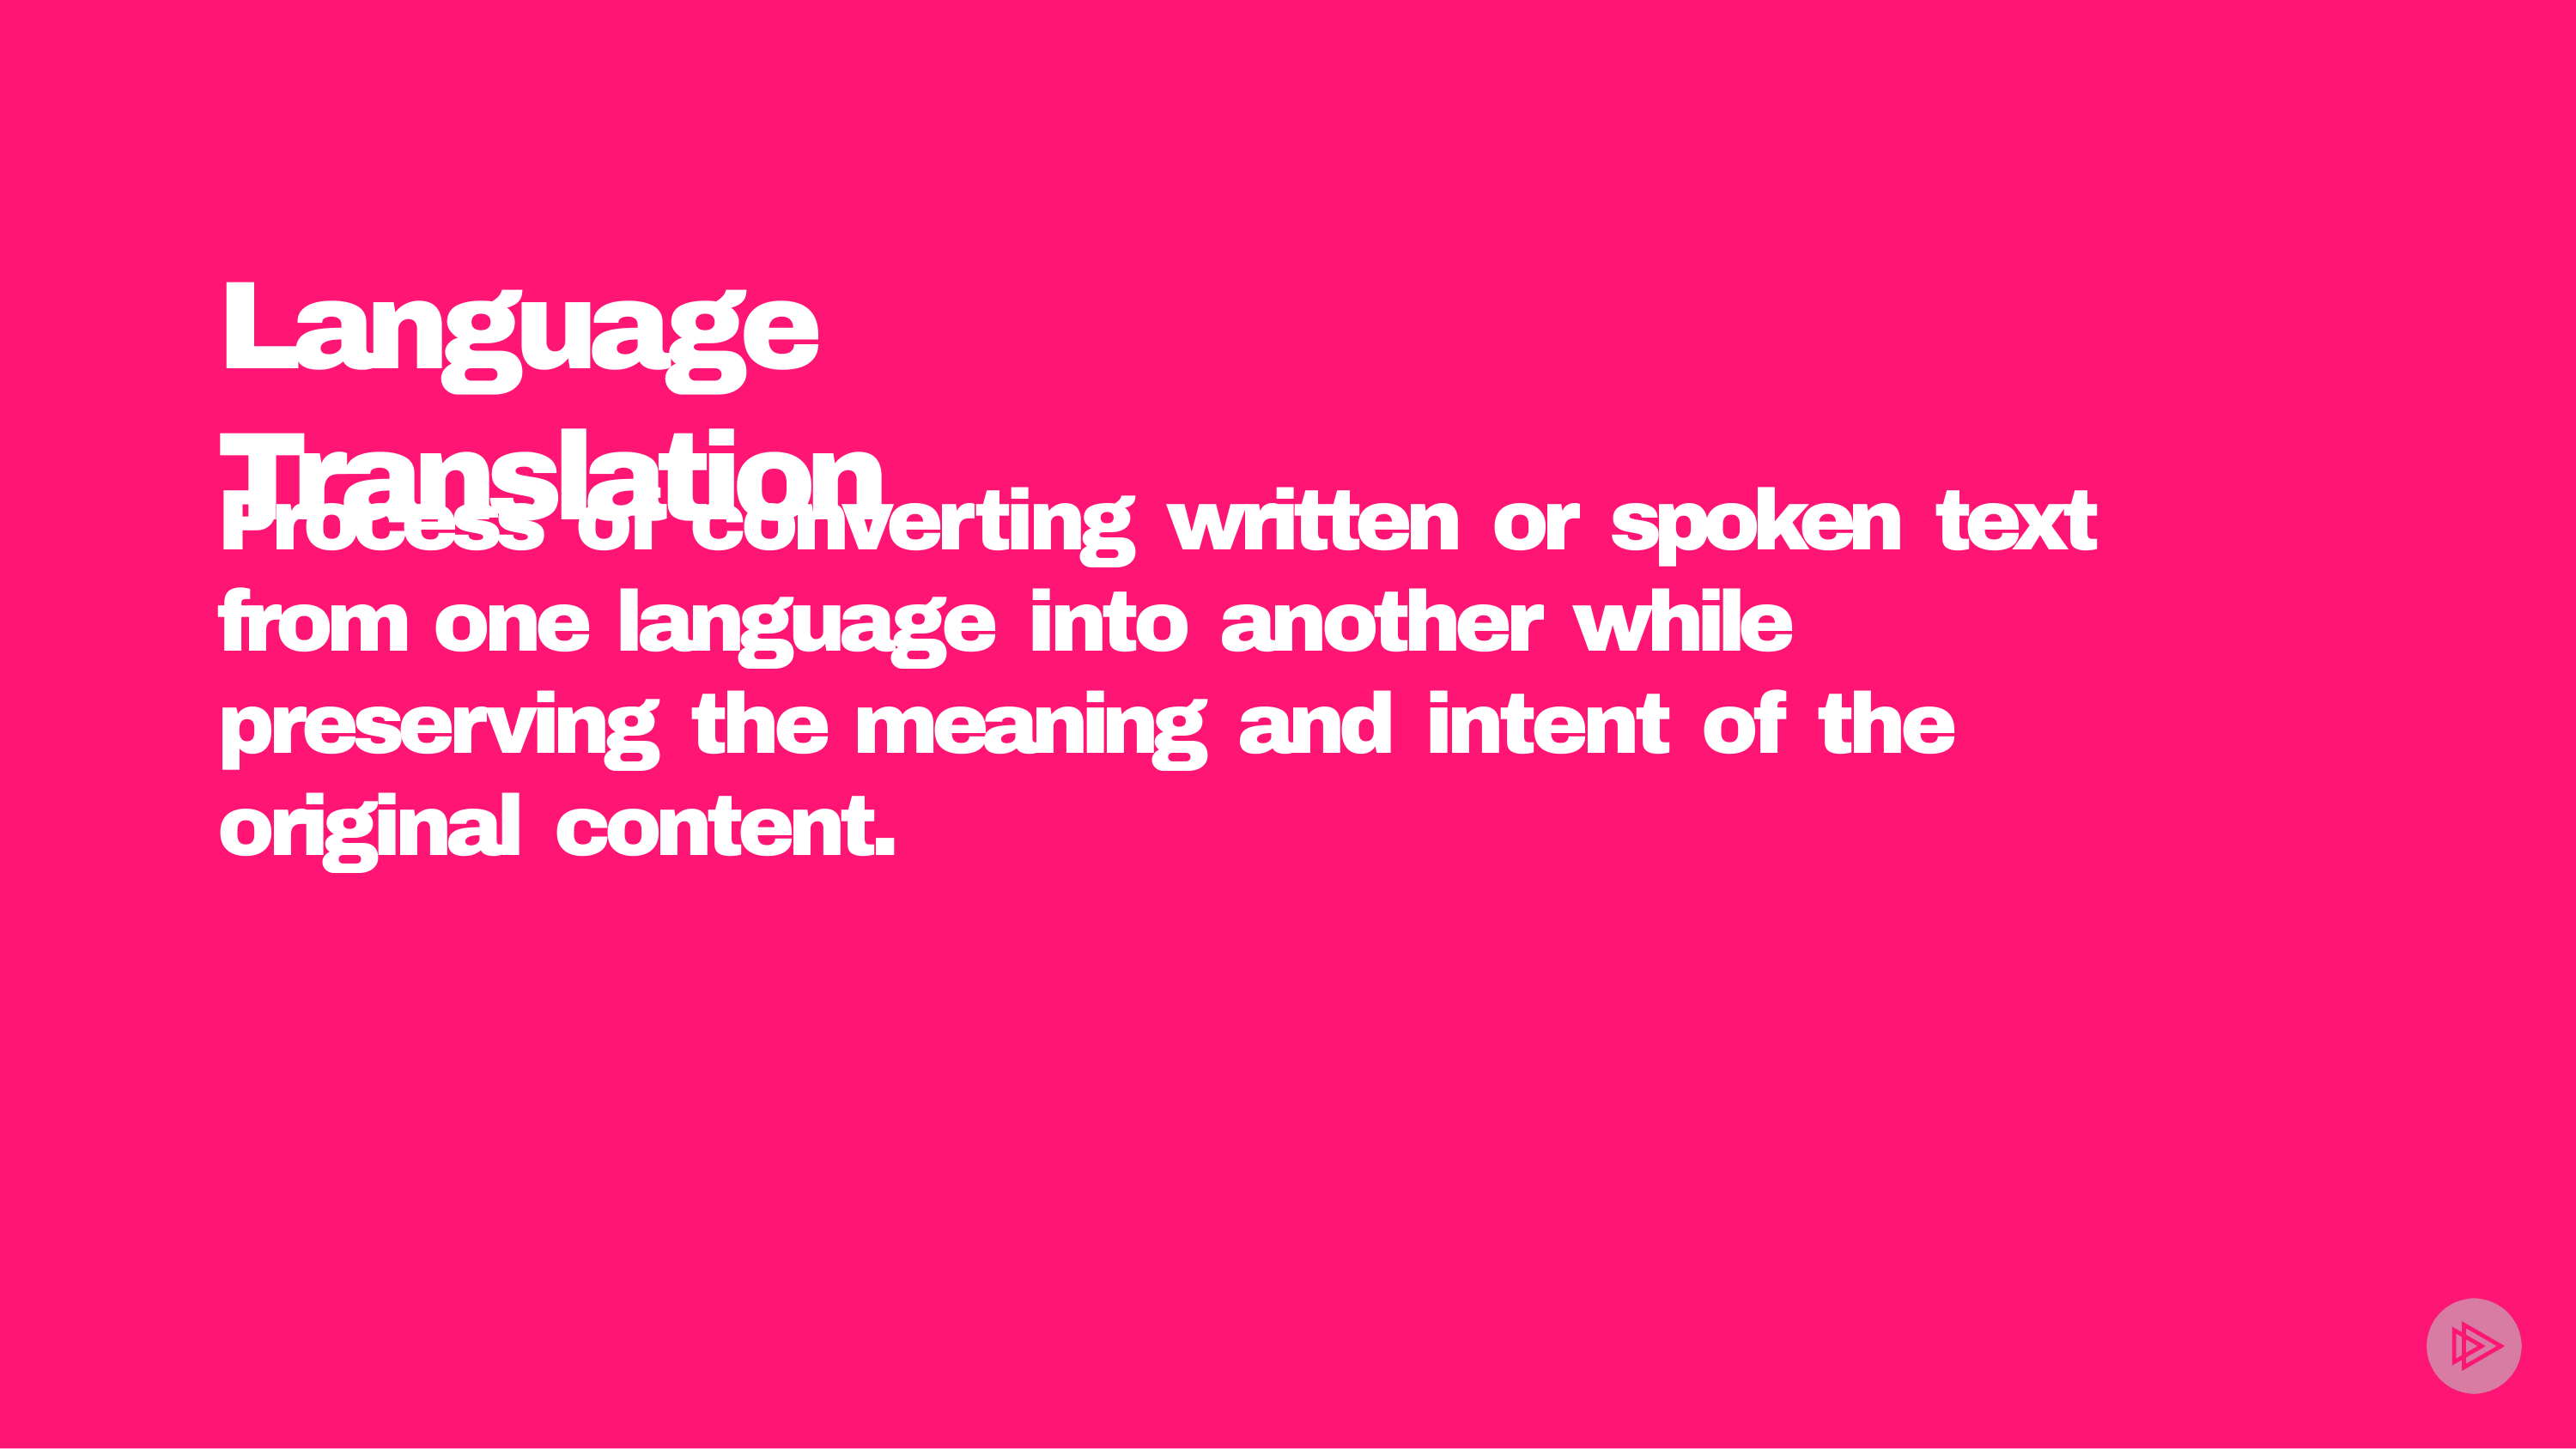

# Language Translation
Process of converting written or spoken text from one language into another while preserving the meaning and intent of the original content.